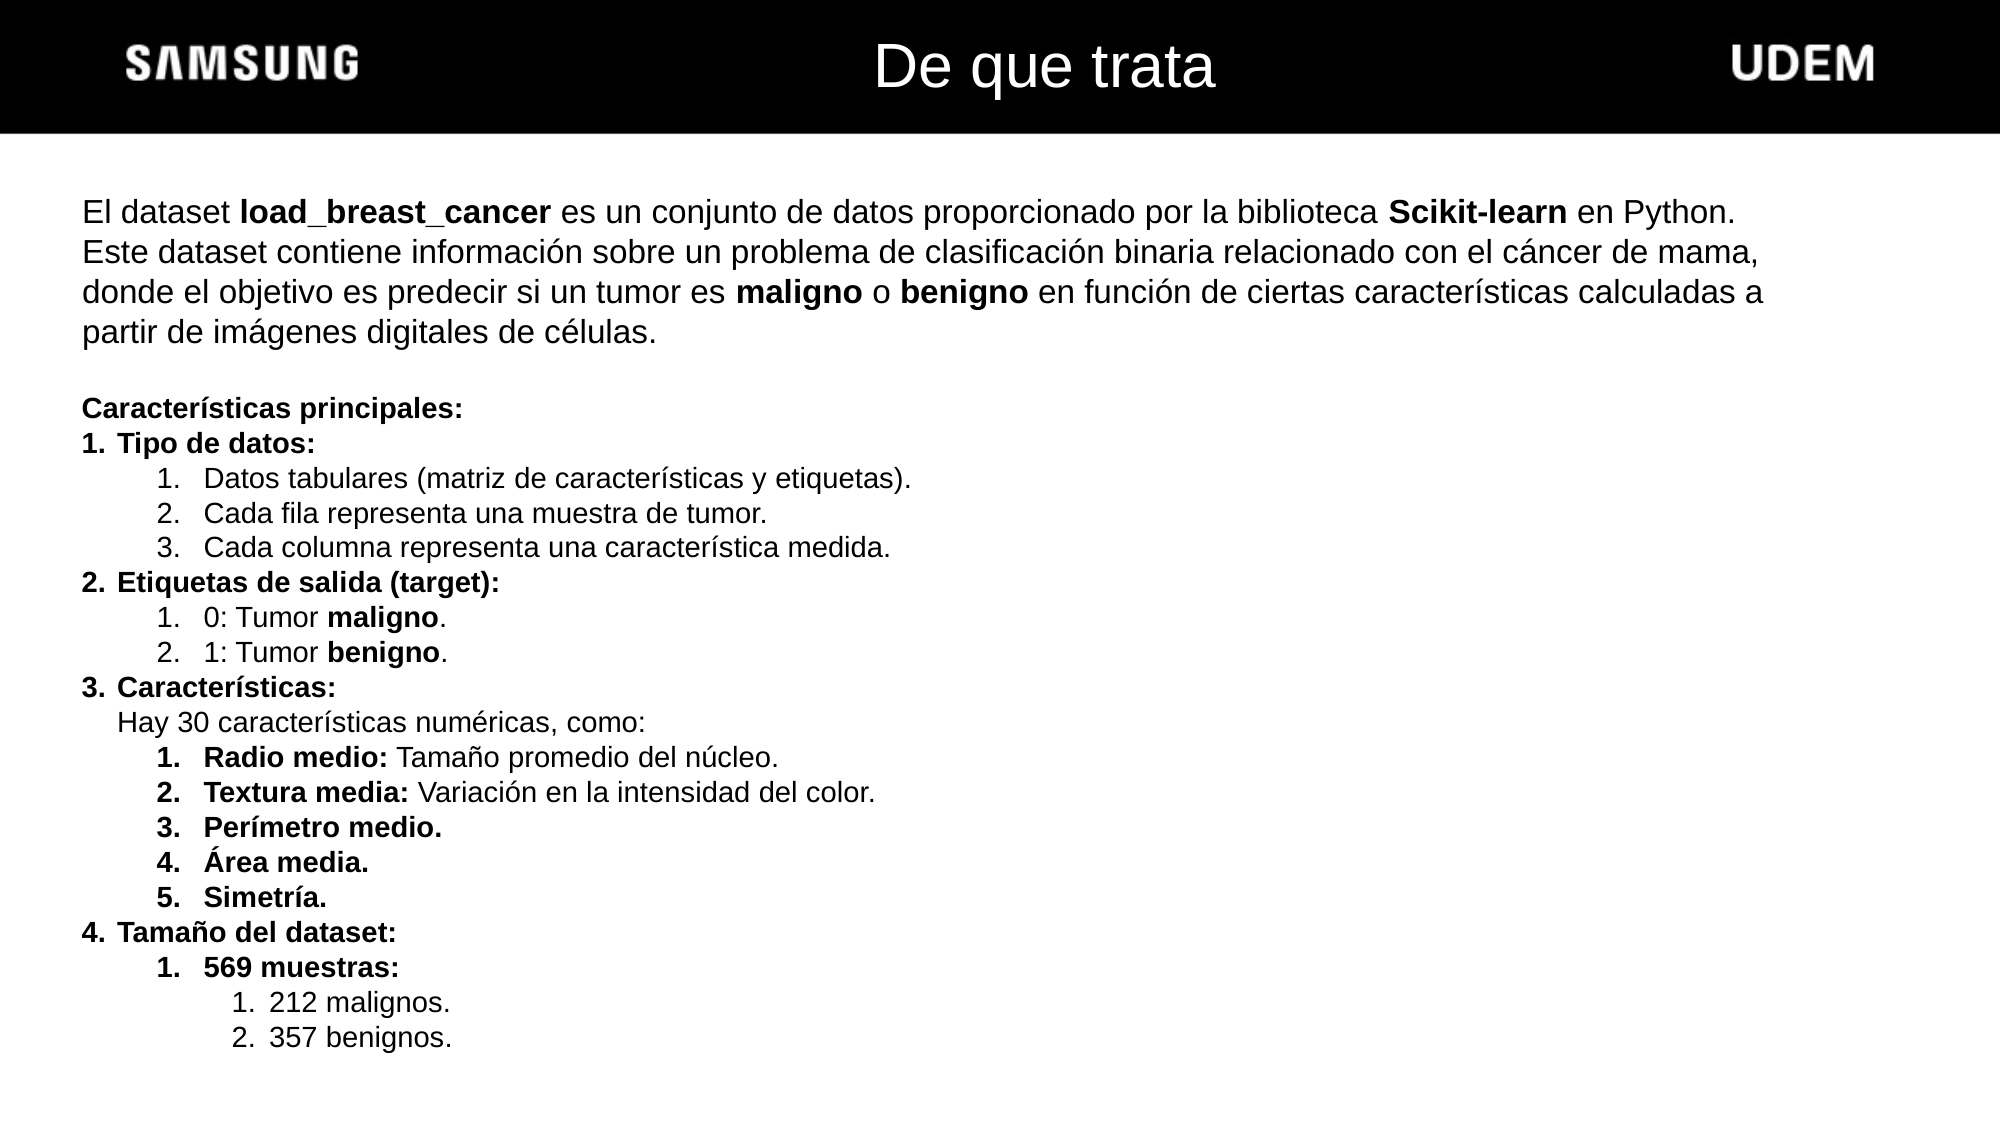

# De que trata
El dataset load_breast_cancer es un conjunto de datos proporcionado por la biblioteca Scikit-learn en Python. Este dataset contiene información sobre un problema de clasificación binaria relacionado con el cáncer de mama, donde el objetivo es predecir si un tumor es maligno o benigno en función de ciertas características calculadas a partir de imágenes digitales de células.
Características principales:
Tipo de datos:
Datos tabulares (matriz de características y etiquetas).
Cada fila representa una muestra de tumor.
Cada columna representa una característica medida.
Etiquetas de salida (target):
0: Tumor maligno.
1: Tumor benigno.
Características:
Hay 30 características numéricas, como:
Radio medio: Tamaño promedio del núcleo.
Textura media: Variación en la intensidad del color.
Perímetro medio.
Área media.
Simetría.
Tamaño del dataset:
569 muestras:
212 malignos.
357 benignos.